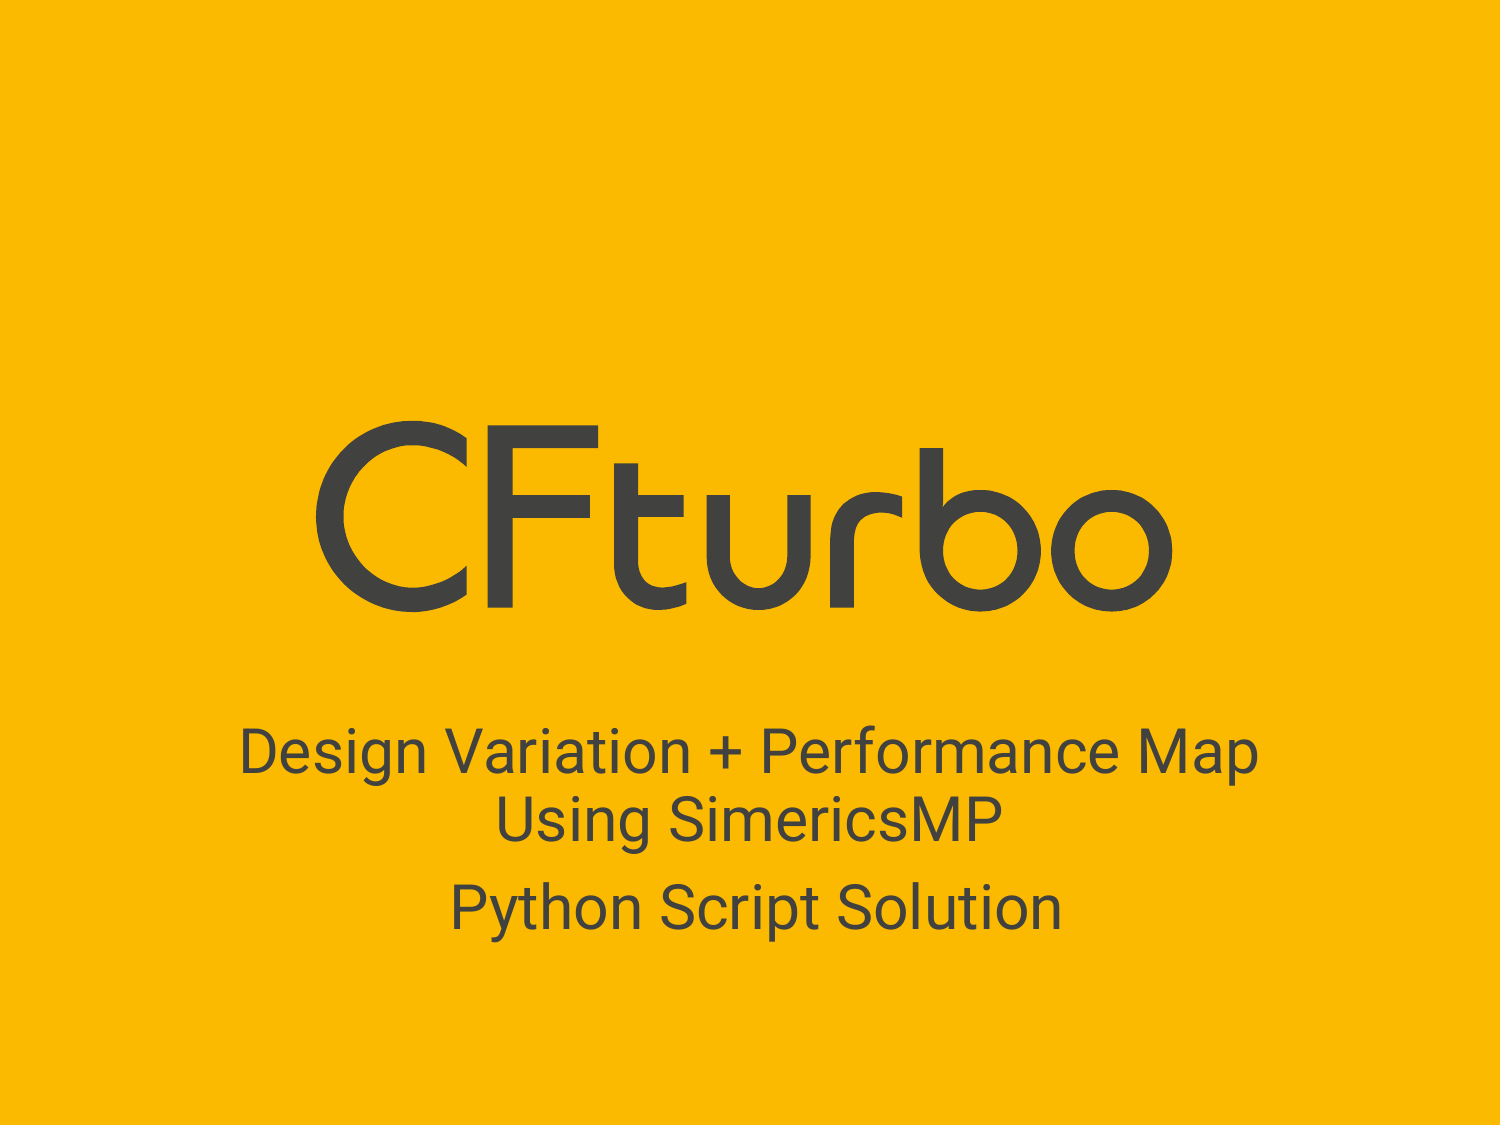

Design Variation + Performance Map Using SimericsMP
 Python Script Solution